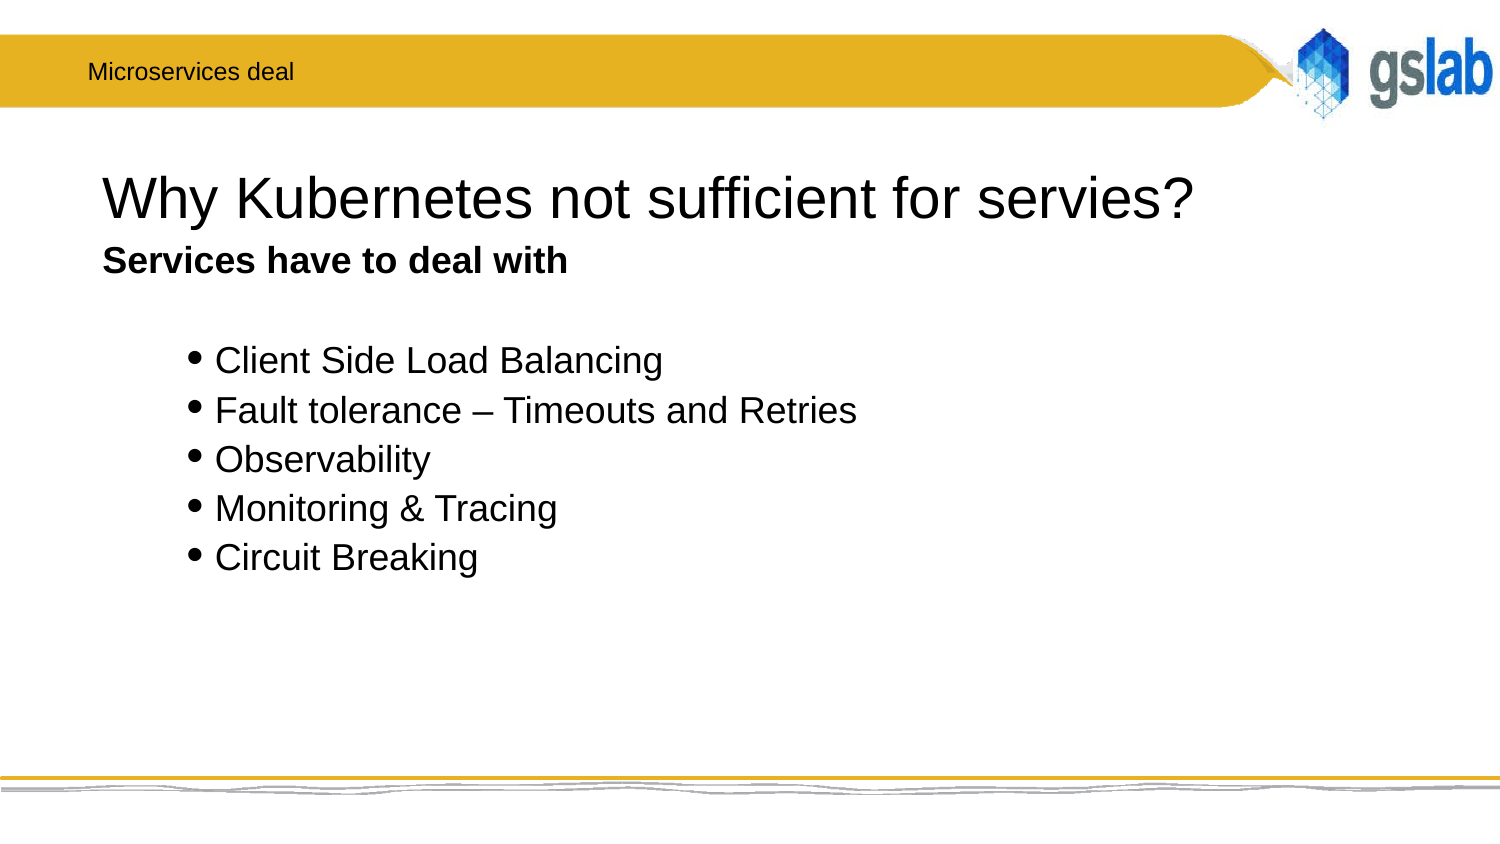

# Microservices deal
Why Kubernetes not sufficient for servies?
Services have to deal with

 Client Side Load Balancing
 Fault tolerance – Timeouts and Retries
 Observability
 Monitoring & Tracing
 Circuit Breaking